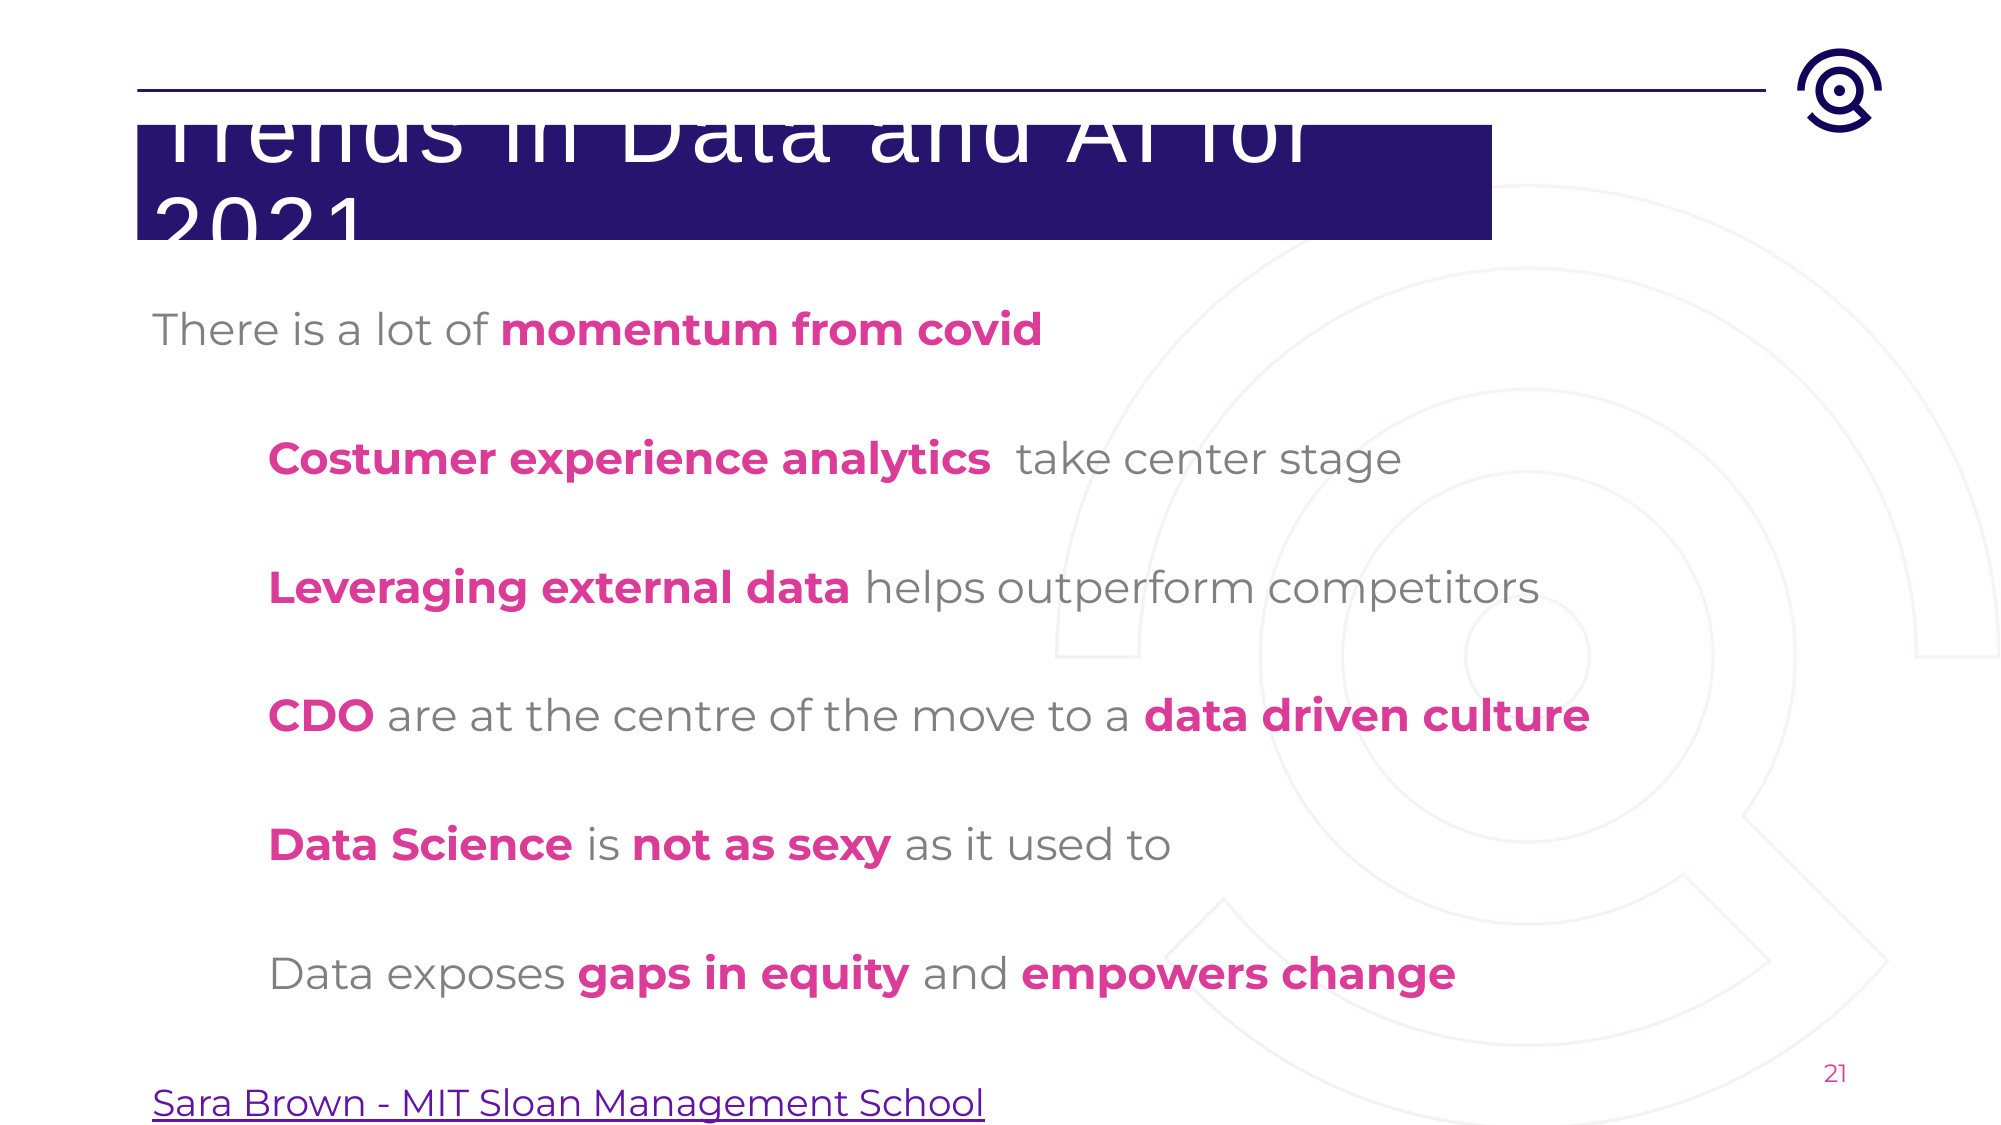

# Trends in Data and AI for 2021
There is a lot of momentum from covid

	Costumer experience analytics  take center stage

		Leveraging external data helps outperform competitors

	CDO are at the centre of the move to a data driven culture

		Data Science is not as sexy as it used to

			Data exposes gaps in equity and empowers change
21
Sara Brown - MIT Sloan Management School